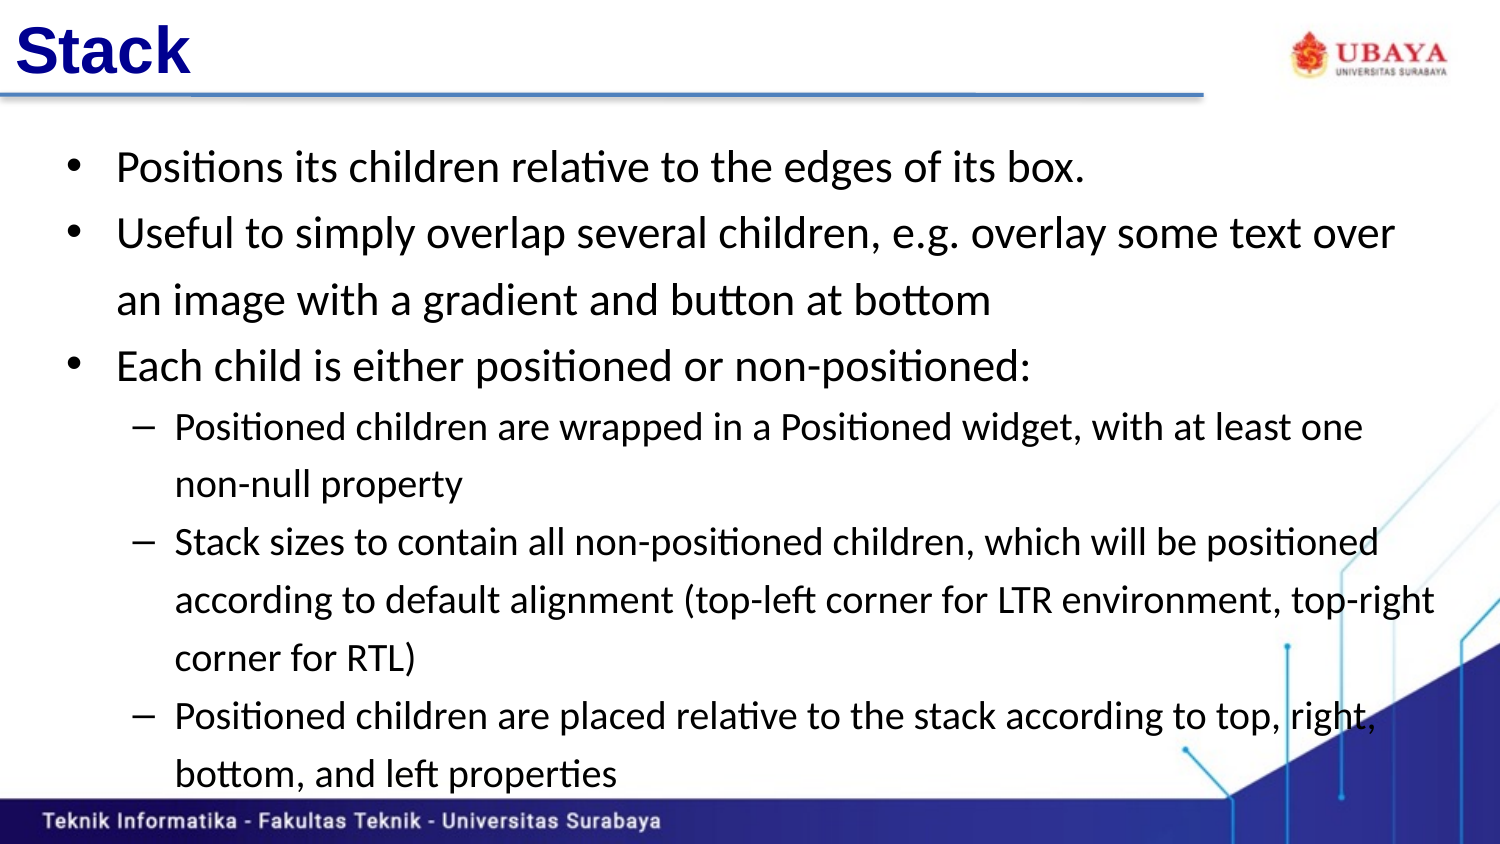

# Stack

Positions its children relative to the edges of its box.
Useful to simply overlap several children, e.g. overlay some text over an image with a gradient and button at bottom
Each child is either positioned or non-positioned:
Positioned children are wrapped in a Positioned widget, with at least one non-null property
Stack sizes to contain all non-positioned children, which will be positioned according to default alignment (top-left corner for LTR environment, top-right corner for RTL)
Positioned children are placed relative to the stack according to top, right, bottom, and left properties